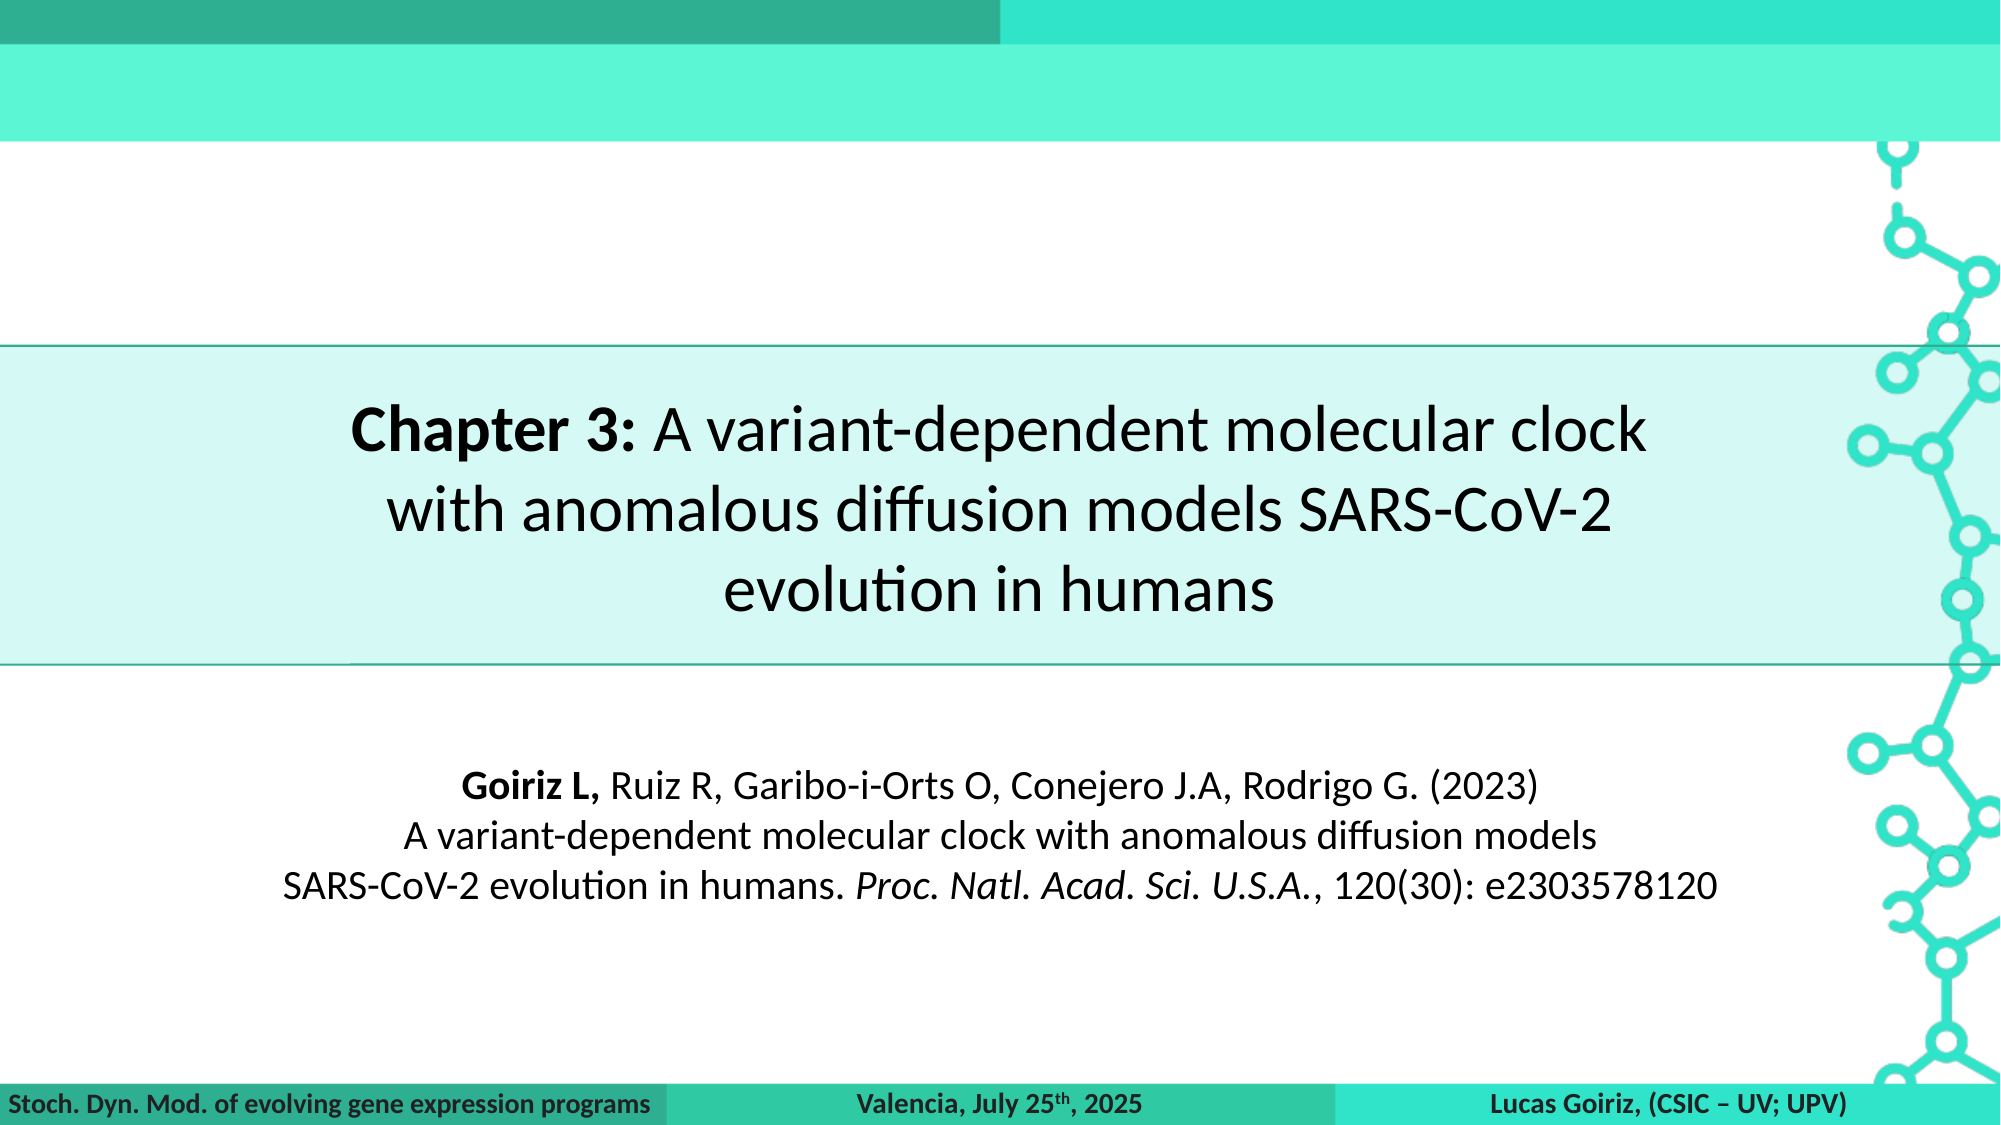

Chapter 3: A variant-dependent molecular clock with anomalous diffusion models SARS-CoV-2 evolution in humans
Goiriz L, Ruiz R, Garibo-i-Orts O, Conejero J.A, Rodrigo G. (2023)
A variant-dependent molecular clock with anomalous diffusion models
SARS-CoV-2 evolution in humans. Proc. Natl. Acad. Sci. U.S.A., 120(30): e2303578120
Valencia, July 25th, 2025
Lucas Goiriz, (CSIC – UV; UPV)
Stoch. Dyn. Mod. of evolving gene expression programs